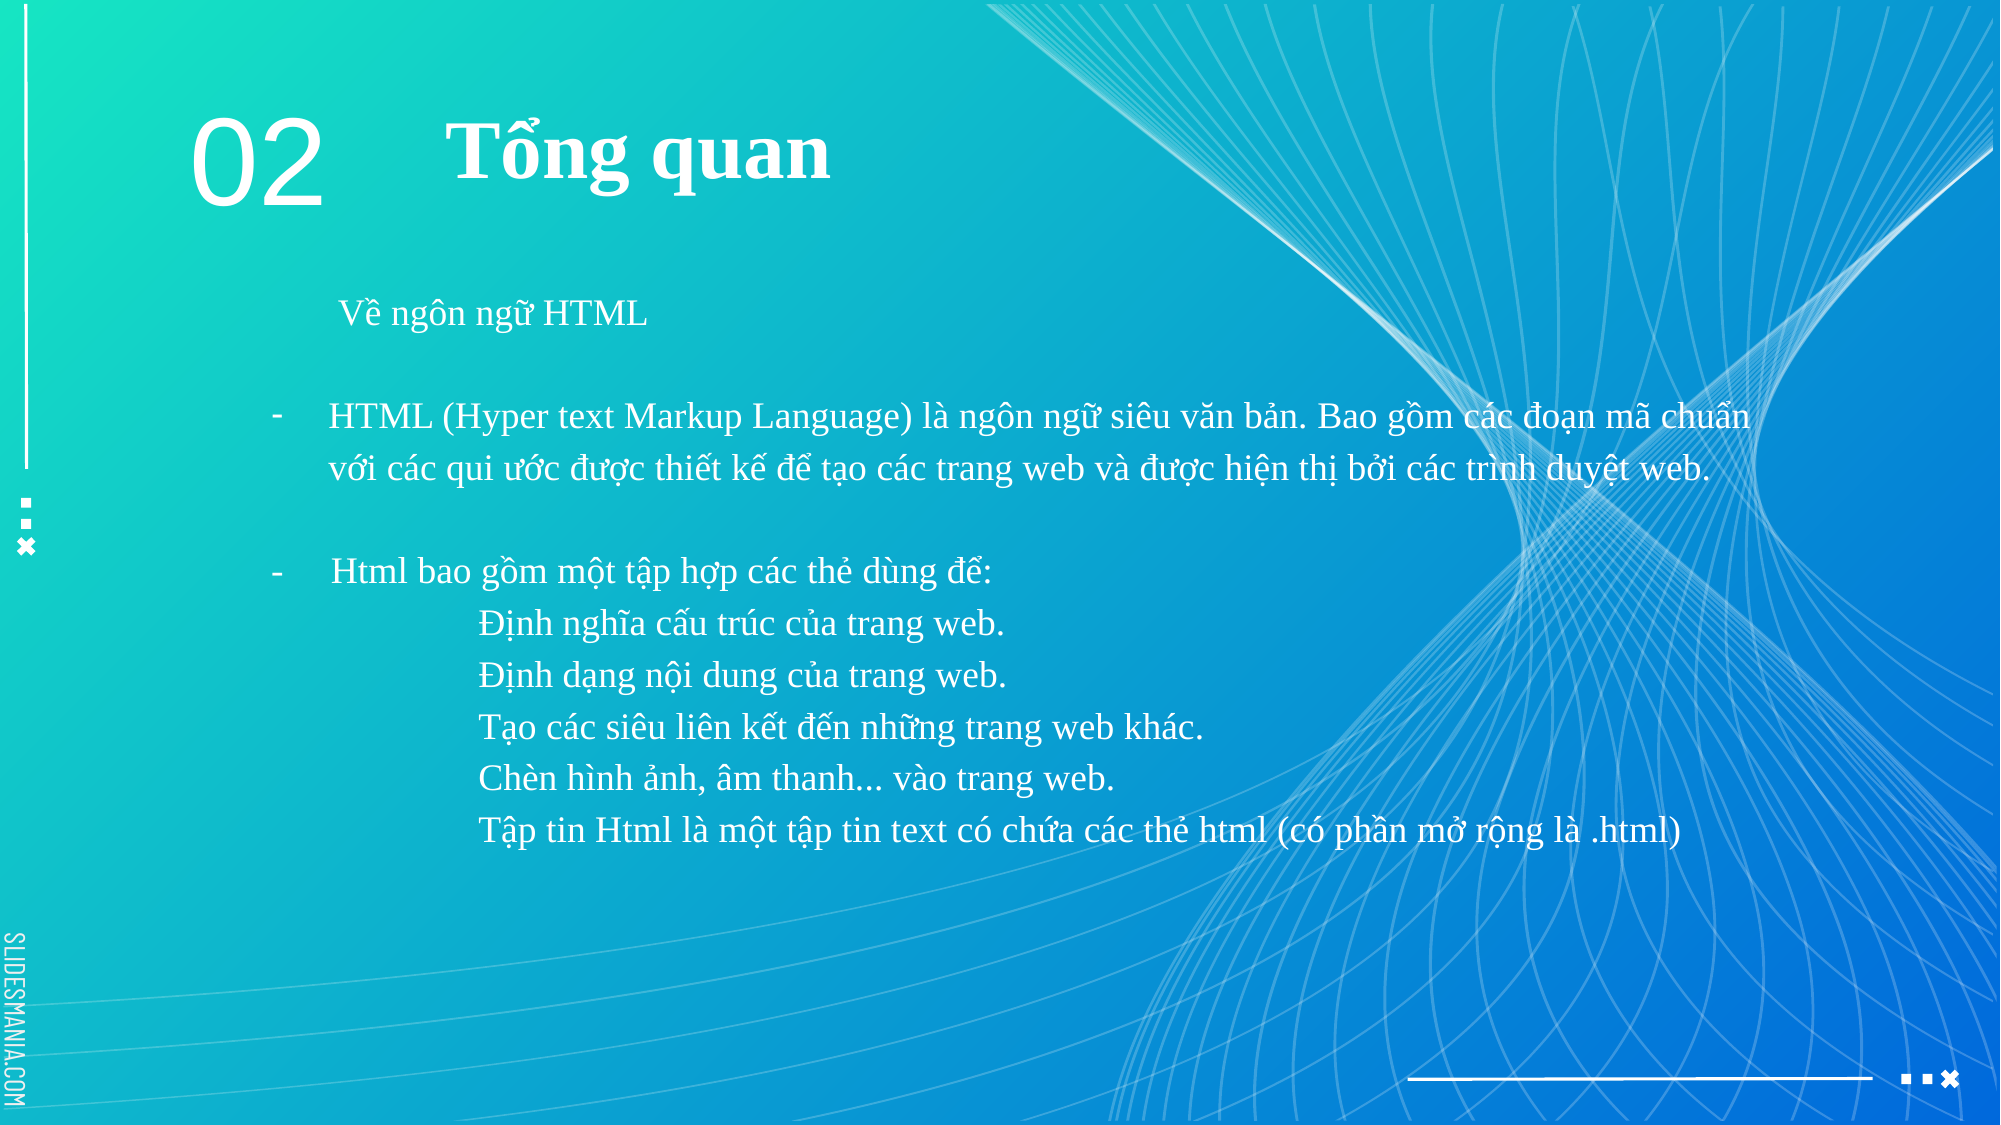

02
# Tổng quan
	 Về ngôn ngữ HTML

HTML (Hyper text Markup Language) là ngôn ngữ siêu văn bản. Bao gồm các đoạn mã chuẩn với các qui ước được thiết kế để tạo các trang web và được hiện thị bởi các trình duyệt web.

-     Html bao gồm một tập hợp các thẻ dùng để:
		Định nghĩa cấu trúc của trang web.
		Định dạng nội dung của trang web.
		Tạo các siêu liên kết đến những trang web khác.
		Chèn hình ảnh, âm thanh... vào trang web.
		Tập tin Html là một tập tin text có chứa các thẻ html (có phần mở rộng là .html)